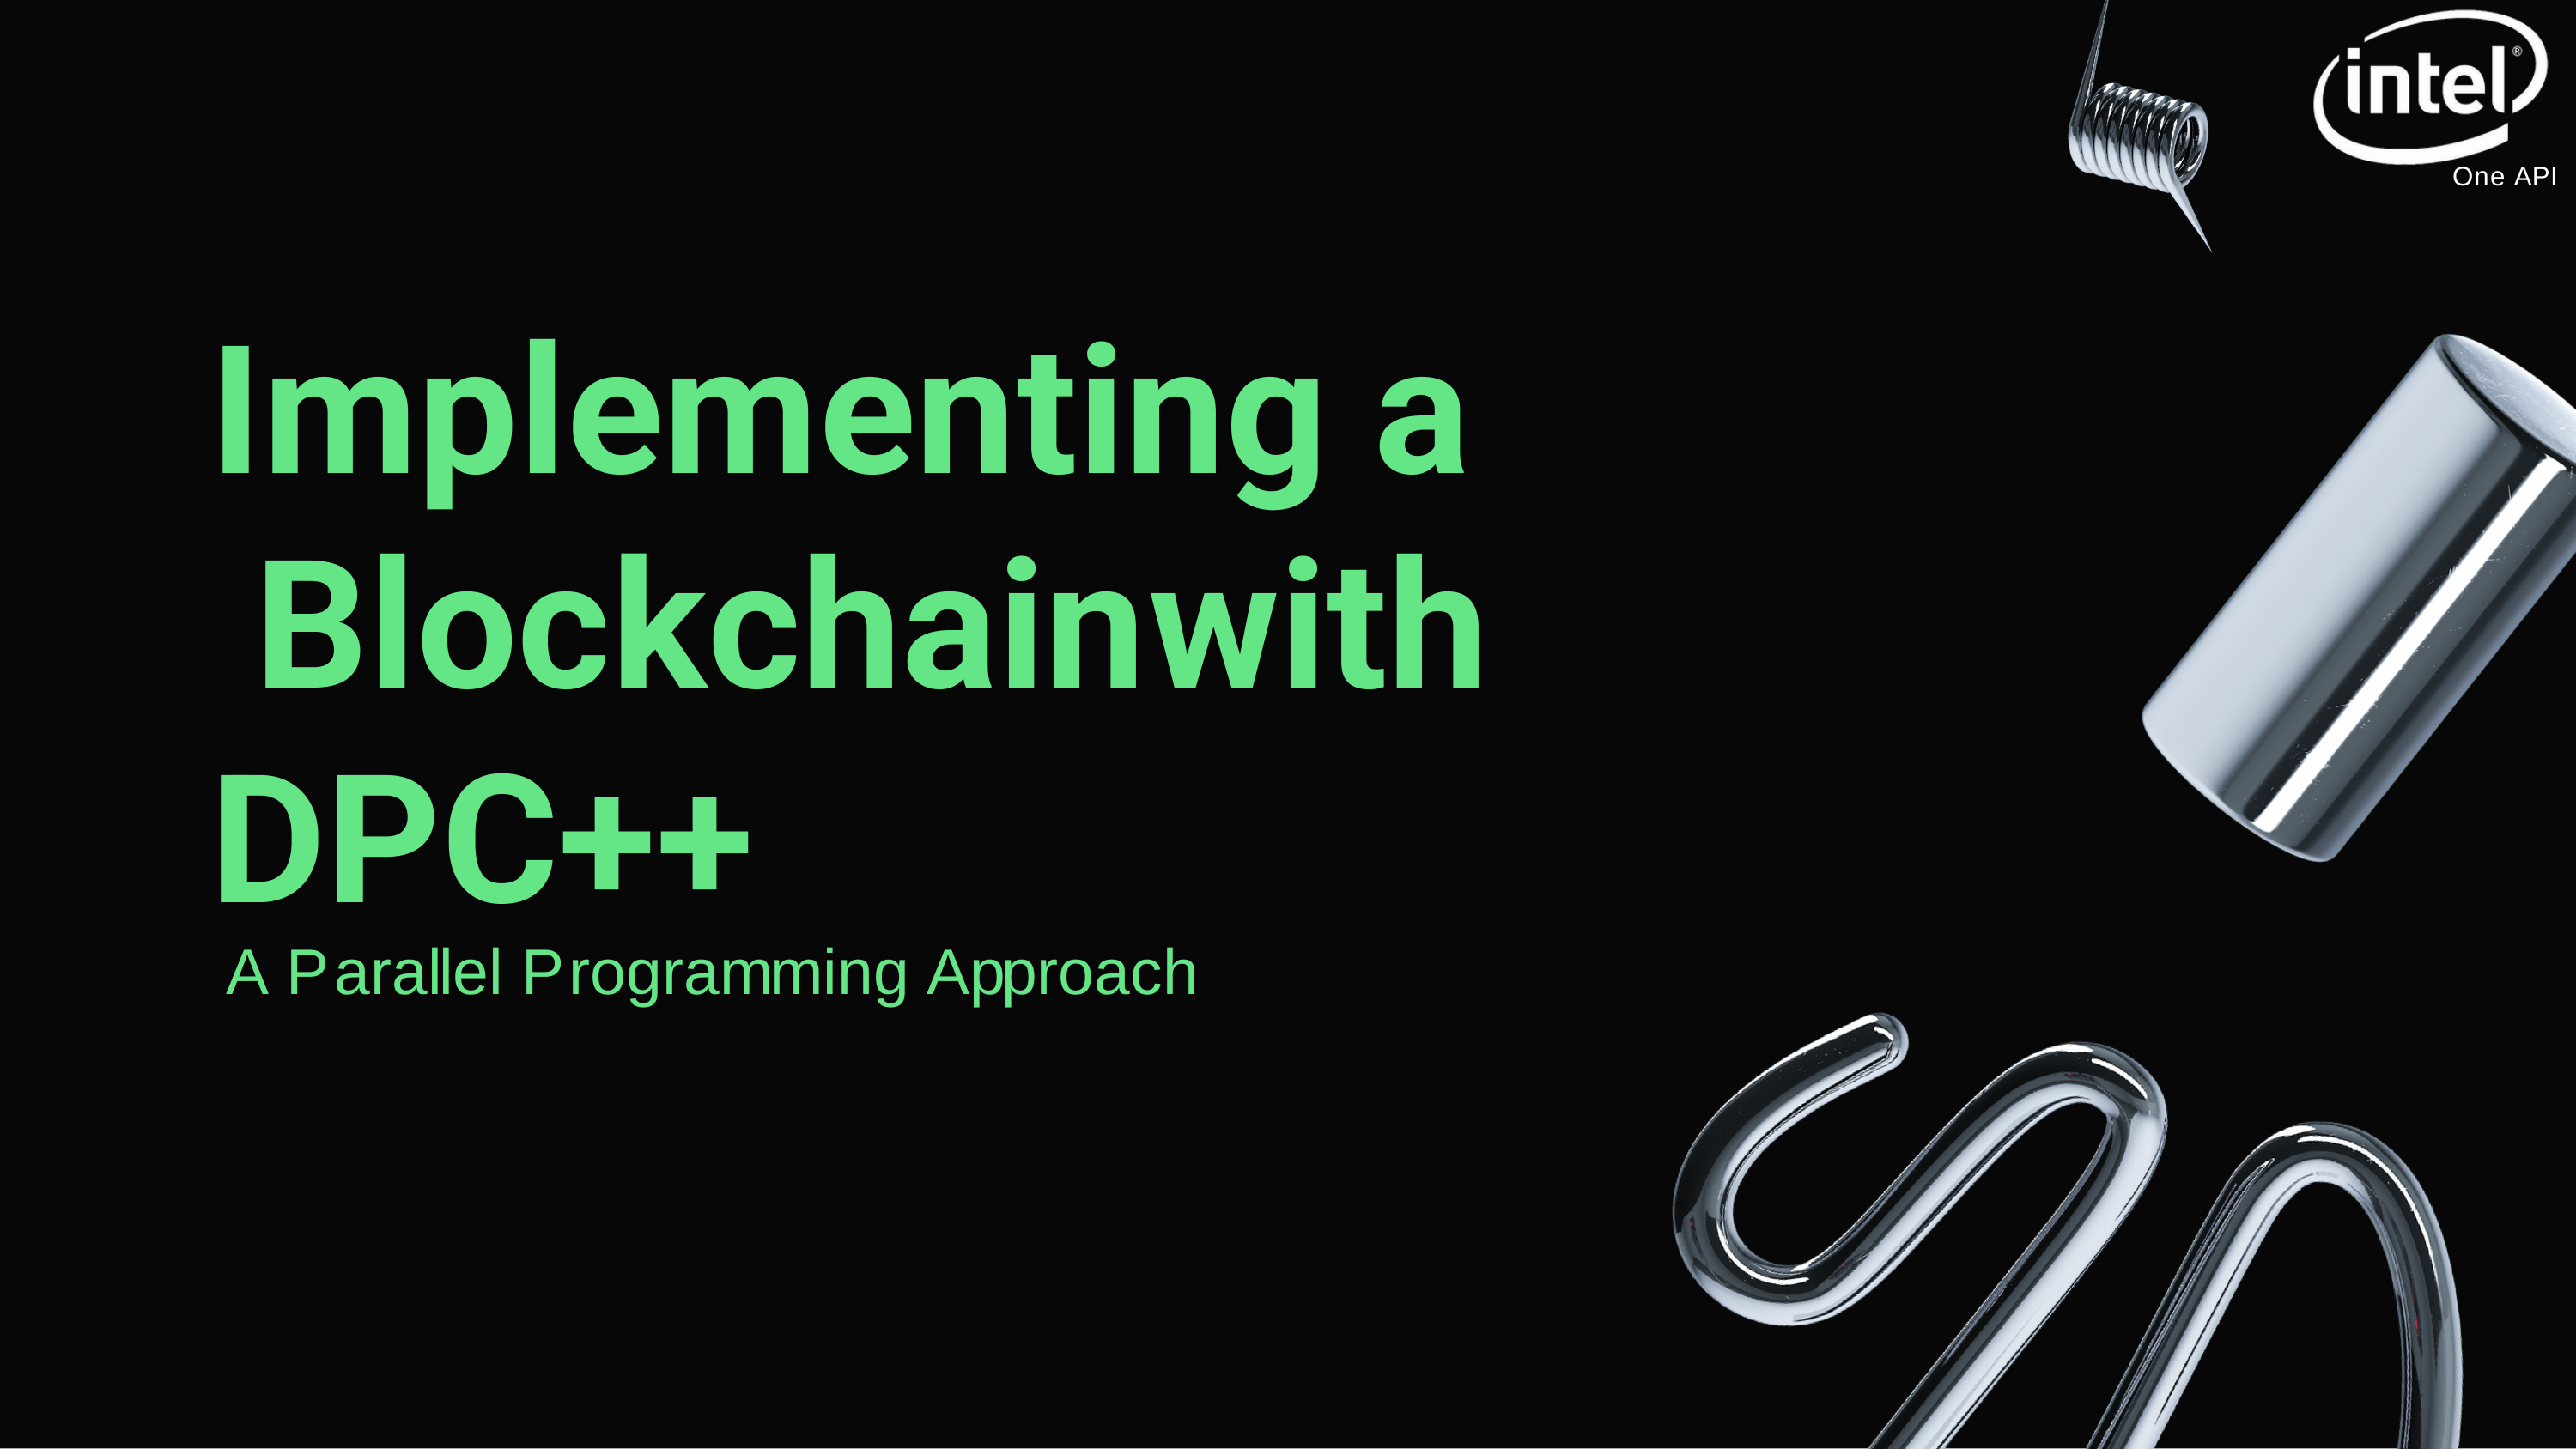

One API
# Implementing	a  Blockchain	with
DPC++
A Parallel Programming Approach